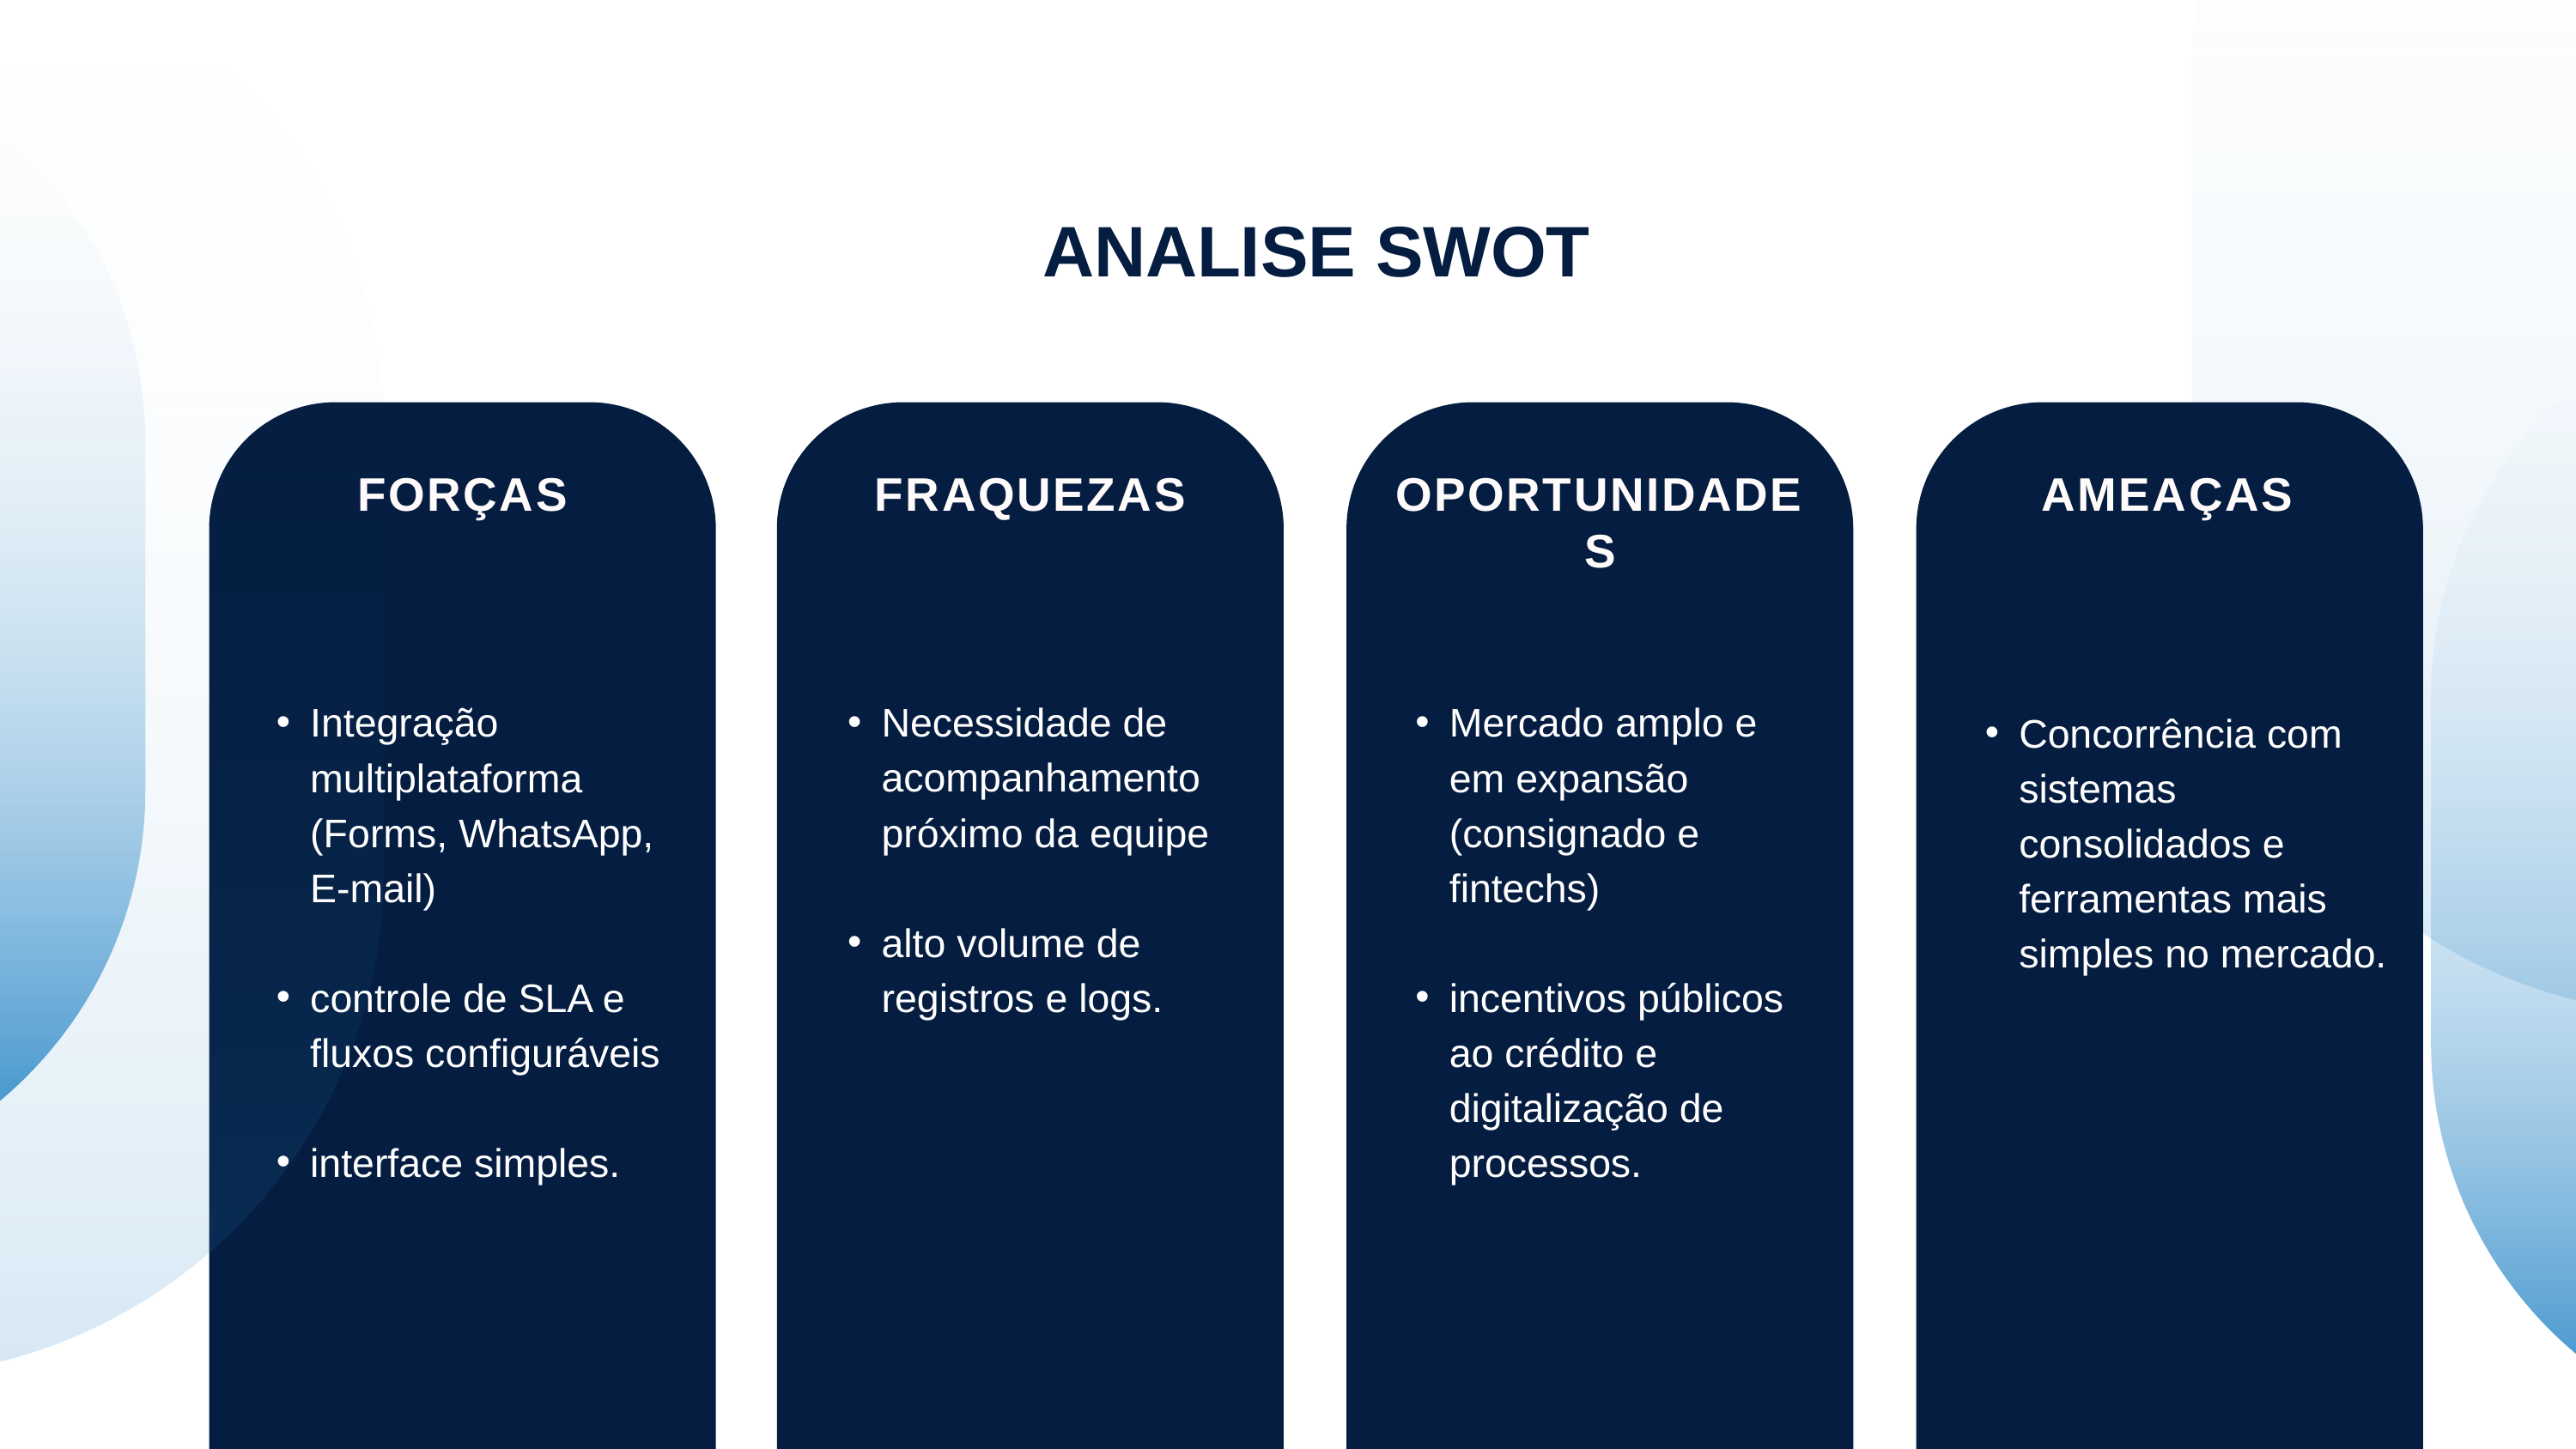

ANALISE SWOT

FORÇAS
FRAQUEZAS
OPORTUNIDADES
AMEAÇAS

Concorrência com sistemas consolidados e ferramentas mais simples no mercado.
Integração multiplataforma (Forms, WhatsApp, E-mail)

controle de SLA e fluxos configuráveis

interface simples.
Necessidade de acompanhamento próximo da equipe

alto volume de registros e logs.
Mercado amplo e em expansão (consignado e fintechs)

incentivos públicos ao crédito e digitalização de processos.